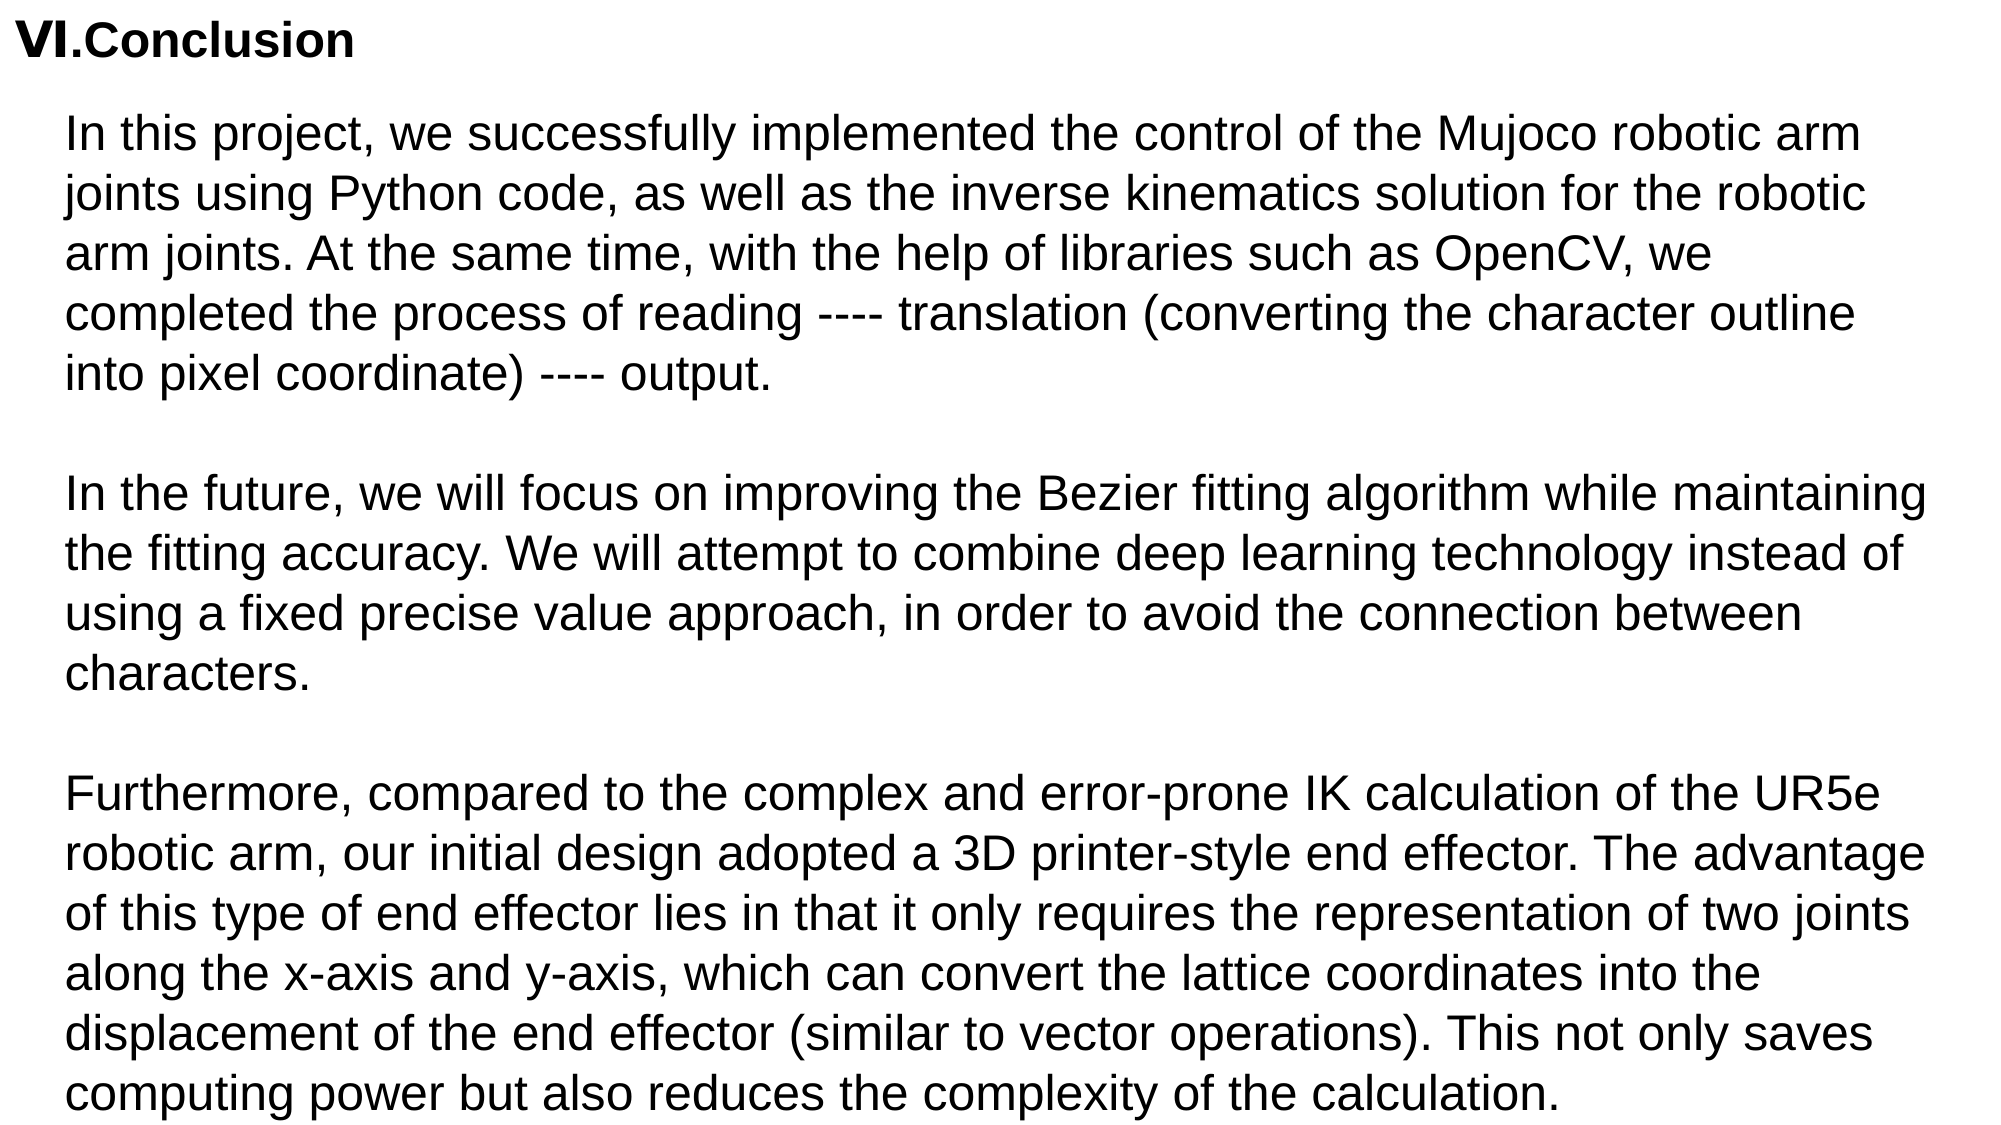

Ⅵ.Conclusion
In this project, we successfully implemented the control of the Mujoco robotic arm joints using Python code, as well as the inverse kinematics solution for the robotic arm joints. At the same time, with the help of libraries such as OpenCV, we completed the process of reading ---- translation (converting the character outline into pixel coordinate) ---- output.

In the future, we will focus on improving the Bezier fitting algorithm while maintaining the fitting accuracy. We will attempt to combine deep learning technology instead of using a fixed precise value approach, in order to avoid the connection between characters.

Furthermore, compared to the complex and error-prone IK calculation of the UR5e robotic arm, our initial design adopted a 3D printer-style end effector. The advantage of this type of end effector lies in that it only requires the representation of two joints along the x-axis and y-axis, which can convert the lattice coordinates into the displacement of the end effector (similar to vector operations). This not only saves computing power but also reduces the complexity of the calculation.